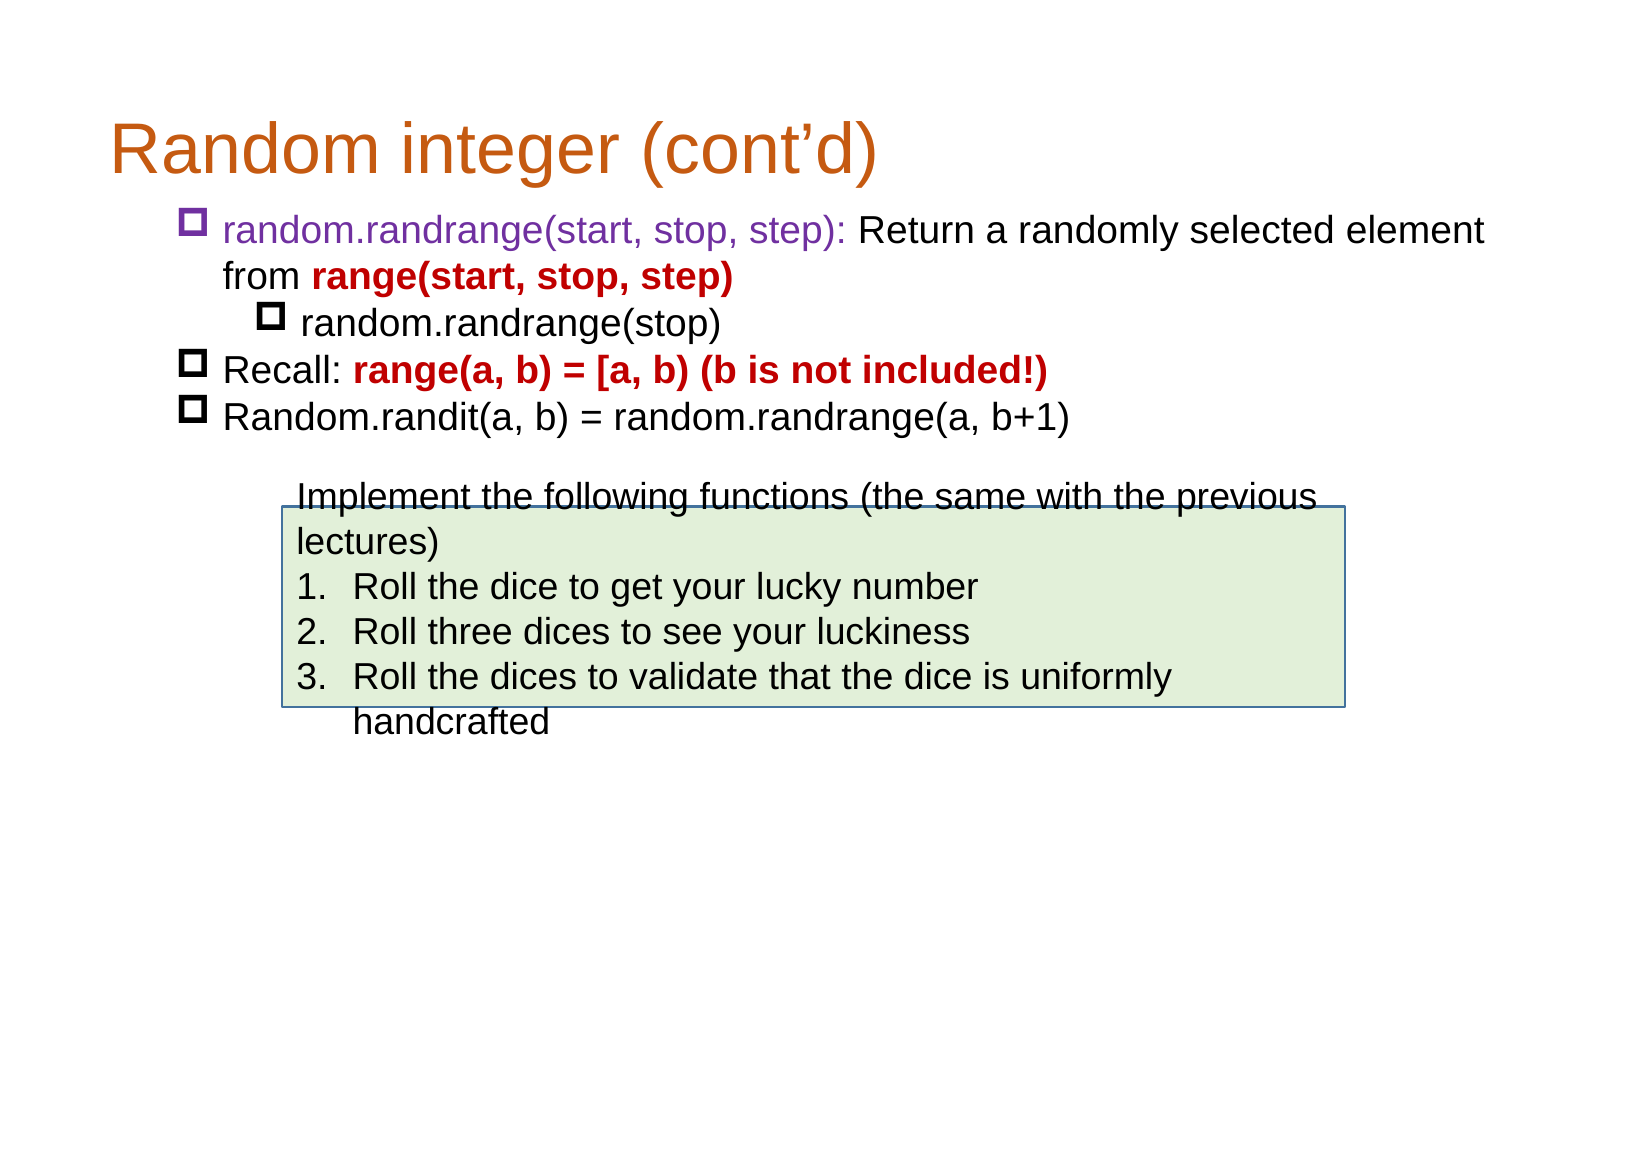

Random integer (cont’d)
random.randrange(start, stop, step): Return a randomly selected element from range(start, stop, step)
random.randrange(stop)
Recall: range(a, b) = [a, b) (b is not included!)
Random.randit(a, b) = random.randrange(a, b+1)

Implement the following functions (the same with the previous lectures)
Roll the dice to get your lucky number
Roll three dices to see your luckiness
Roll the dices to validate that the dice is uniformly handcrafted